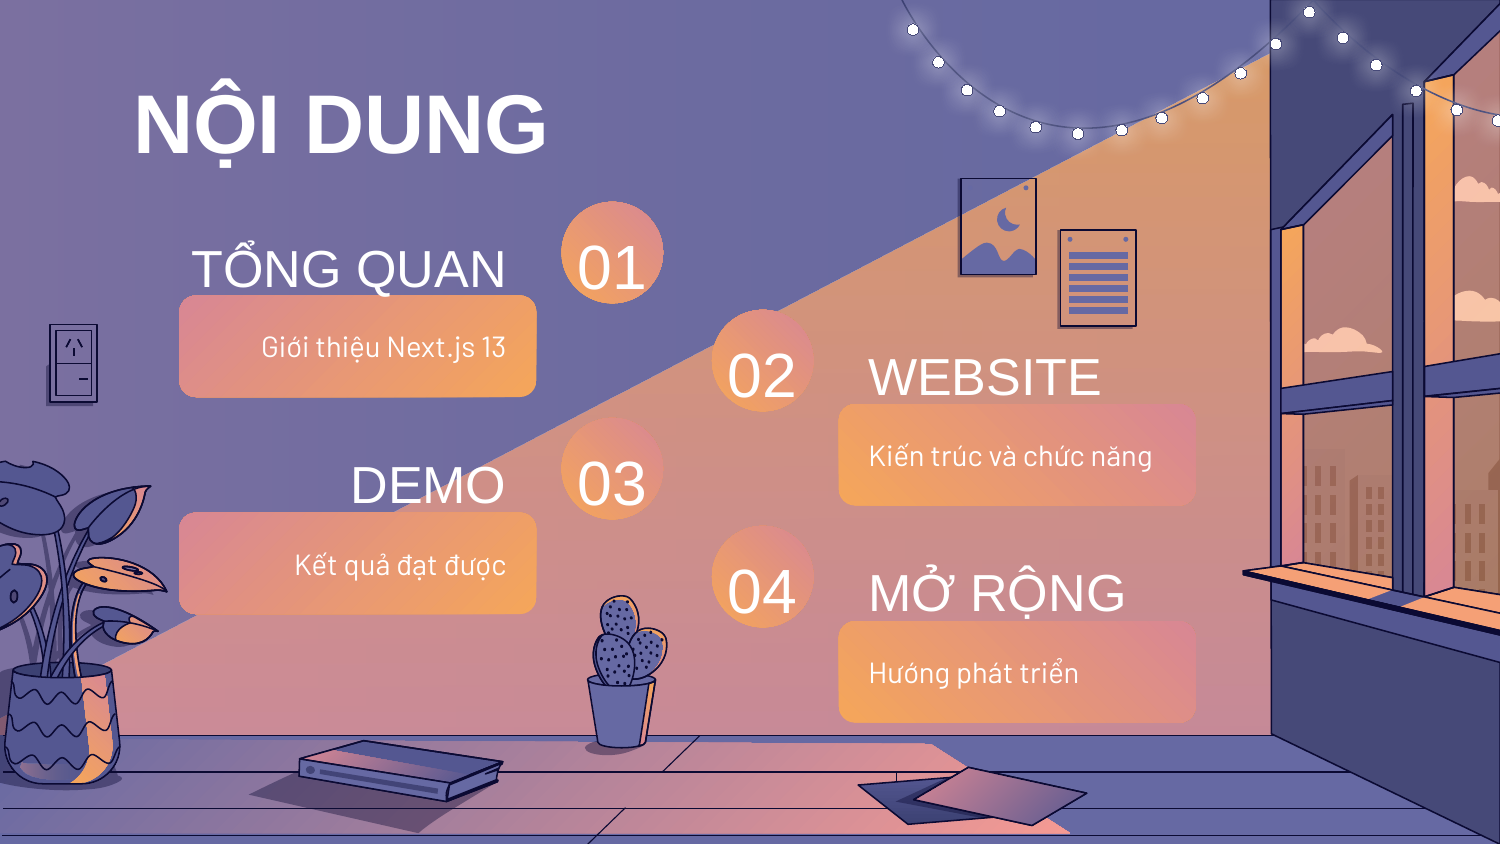

NỘI DUNG

TỔNG QUAN

# 01

Giới thiệu Next.js 13

WEBSITE
02

Kiến trúc và chức năng

DEMO
03

Kết quả đạt được

MỞ RỘNG
04

Hướng phát triển